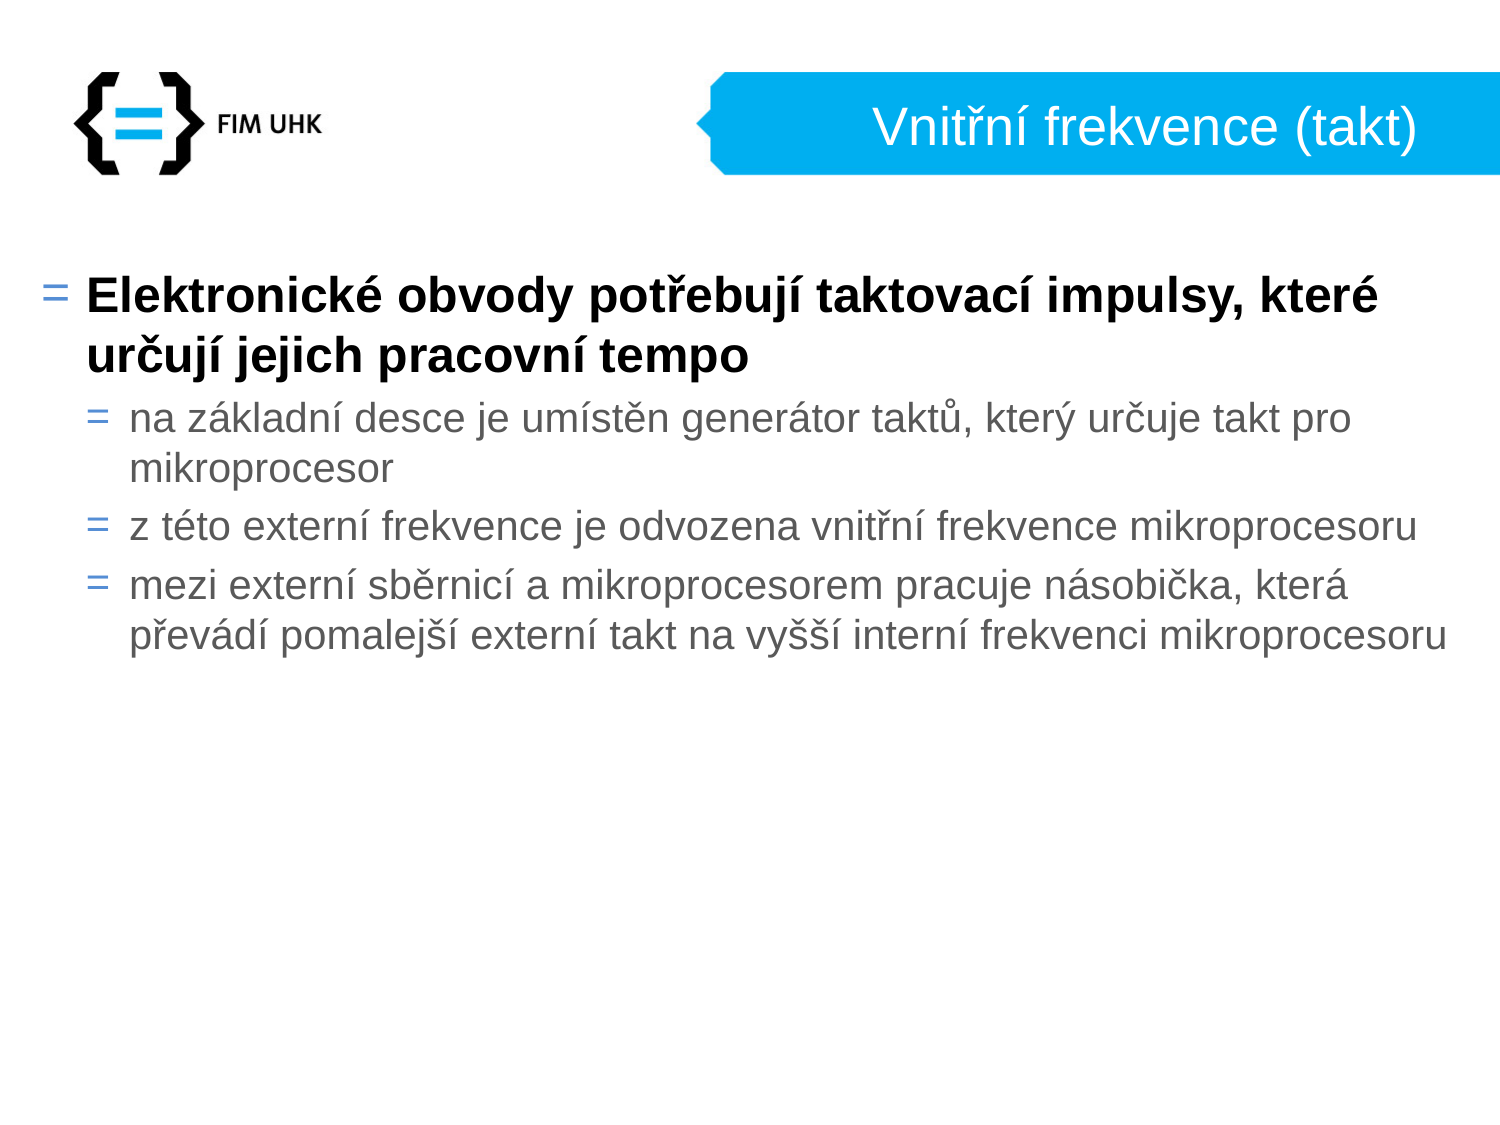

# Vnitřní frekvence (takt)
Elektronické obvody potřebují taktovací impulsy, které určují jejich pracovní tempo
na základní desce je umístěn generátor taktů, který určuje takt pro mikroprocesor
z této externí frekvence je odvozena vnitřní frekvence mikroprocesoru
mezi externí sběrnicí a mikroprocesorem pracuje násobička, která převádí pomalejší externí takt na vyšší interní frekvenci mikroprocesoru